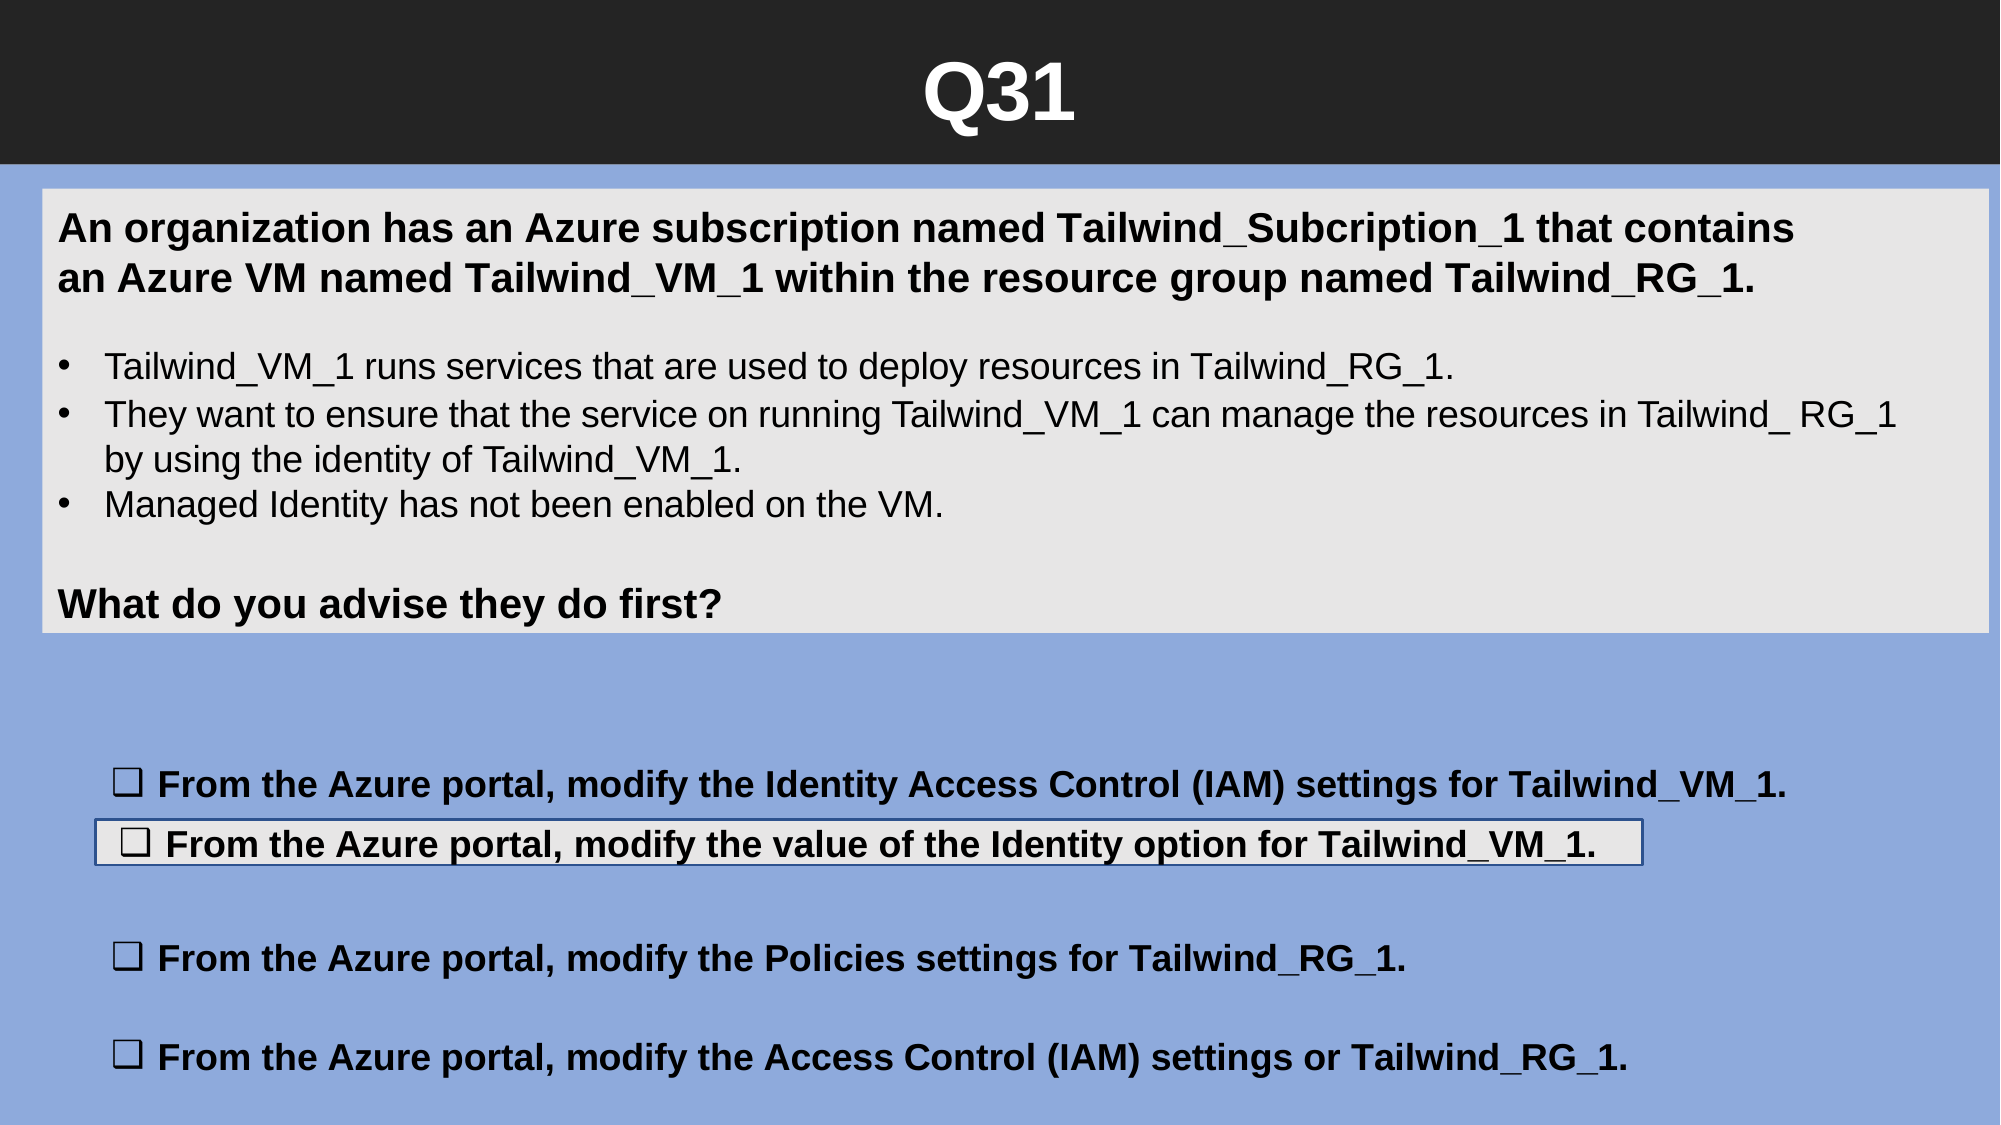

Q31

An organization has an Azure subscription named Tailwind_Subcription_1 that contains an Azure VM named Tailwind_VM_1 within the resource group named Tailwind_RG_1.
Tailwind_VM_1 runs services that are used to deploy resources in Tailwind_RG_1.
They want to ensure that the service on running Tailwind_VM_1 can manage the resources in Tailwind_ RG_1 by using the identity of Tailwind_VM_1.
Managed Identity has not been enabled on the VM.

What do you advise they do first?
From the Azure portal, modify the Identity Access Control (IAM) settings for Tailwind_VM_1.
From the Azure portal, modify the value of the Identity option for Tailwind_VM_1.
From the Azure portal, modify the Policies settings for Tailwind_RG_1.

From the Azure portal, modify the Access Control (IAM) settings or Tailwind_RG_1.